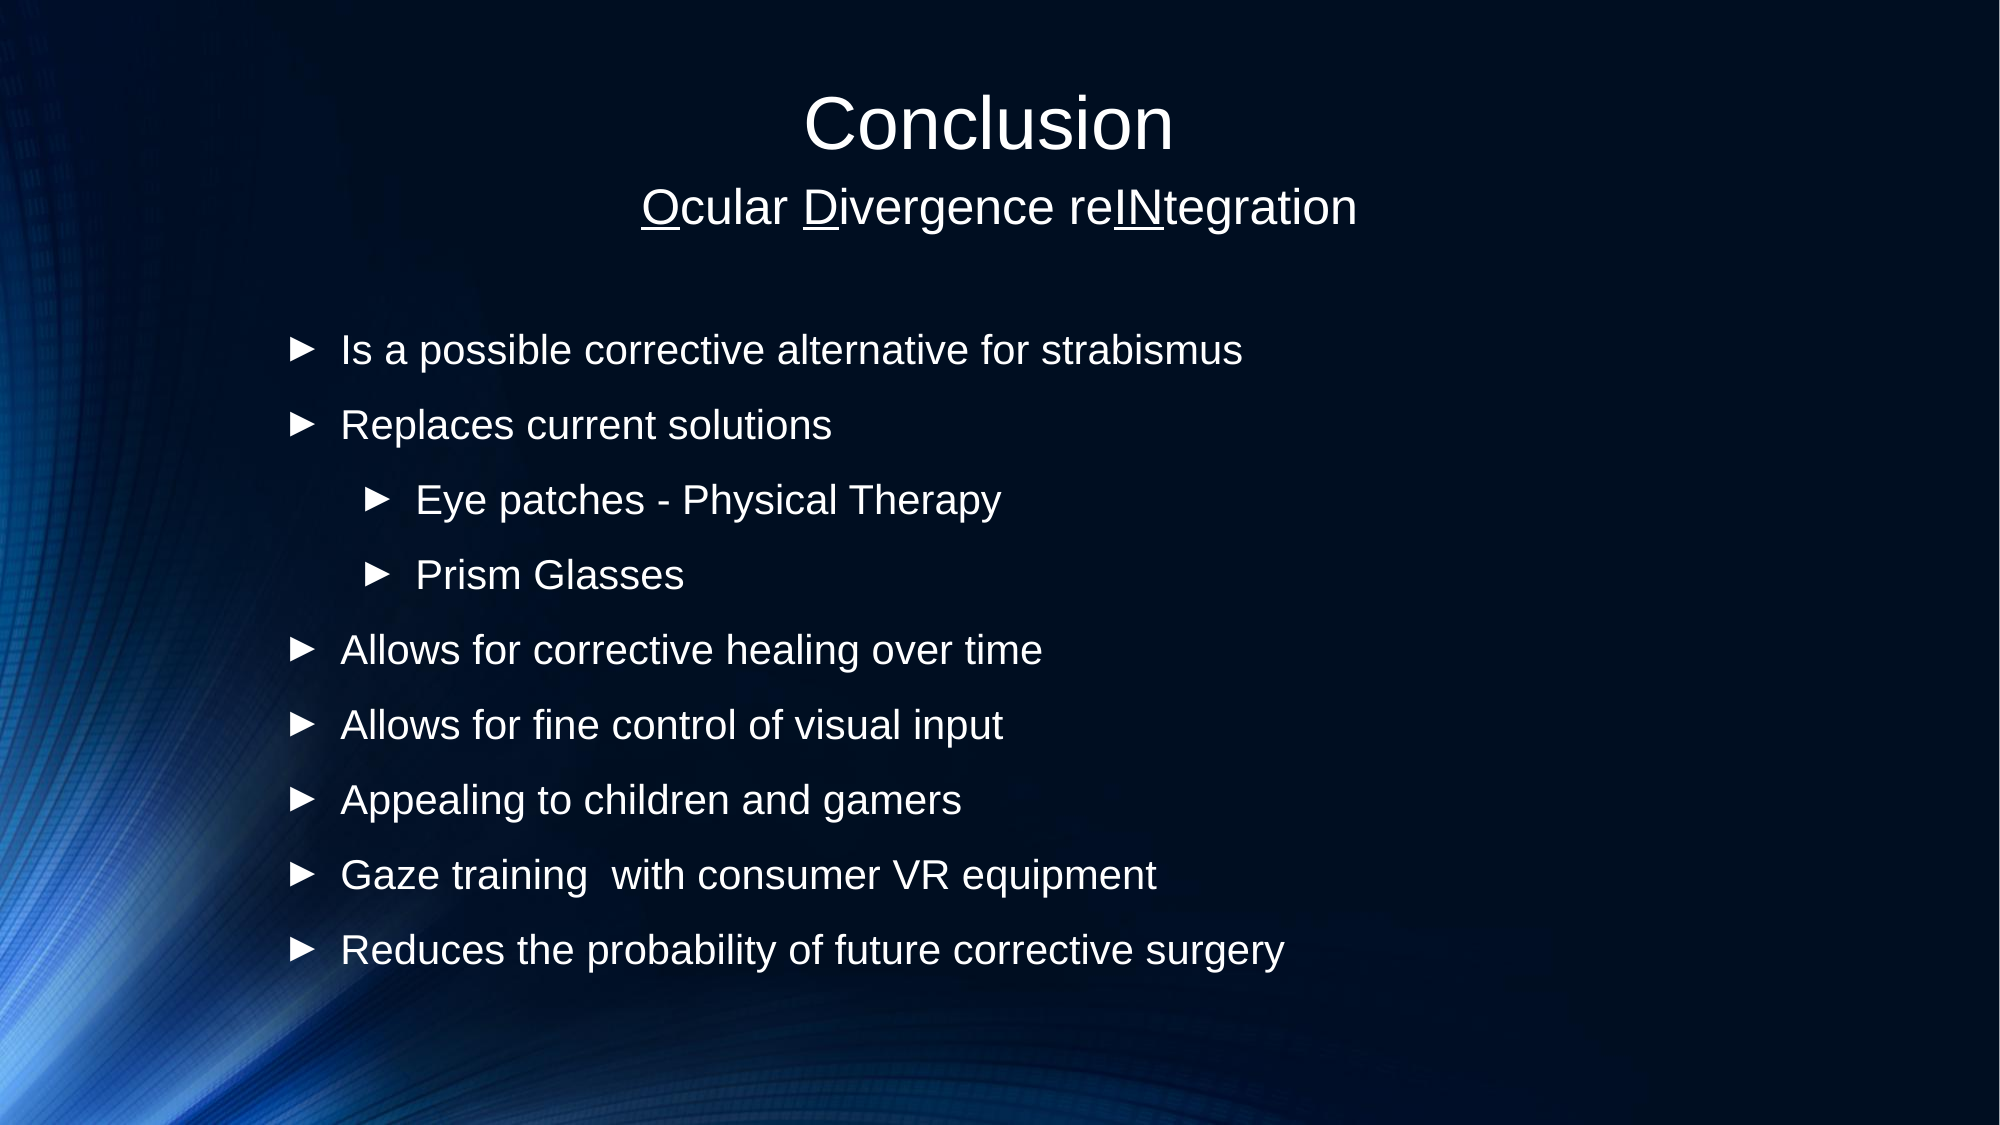

# Conclusion
Ocular Divergence reINtegration
Is a possible corrective alternative for strabismus
Replaces current solutions
Eye patches - Physical Therapy
Prism Glasses
Allows for corrective healing over time
Allows for fine control of visual input
Appealing to children and gamers
Gaze training  with consumer VR equipment
Reduces the probability of future corrective surgery